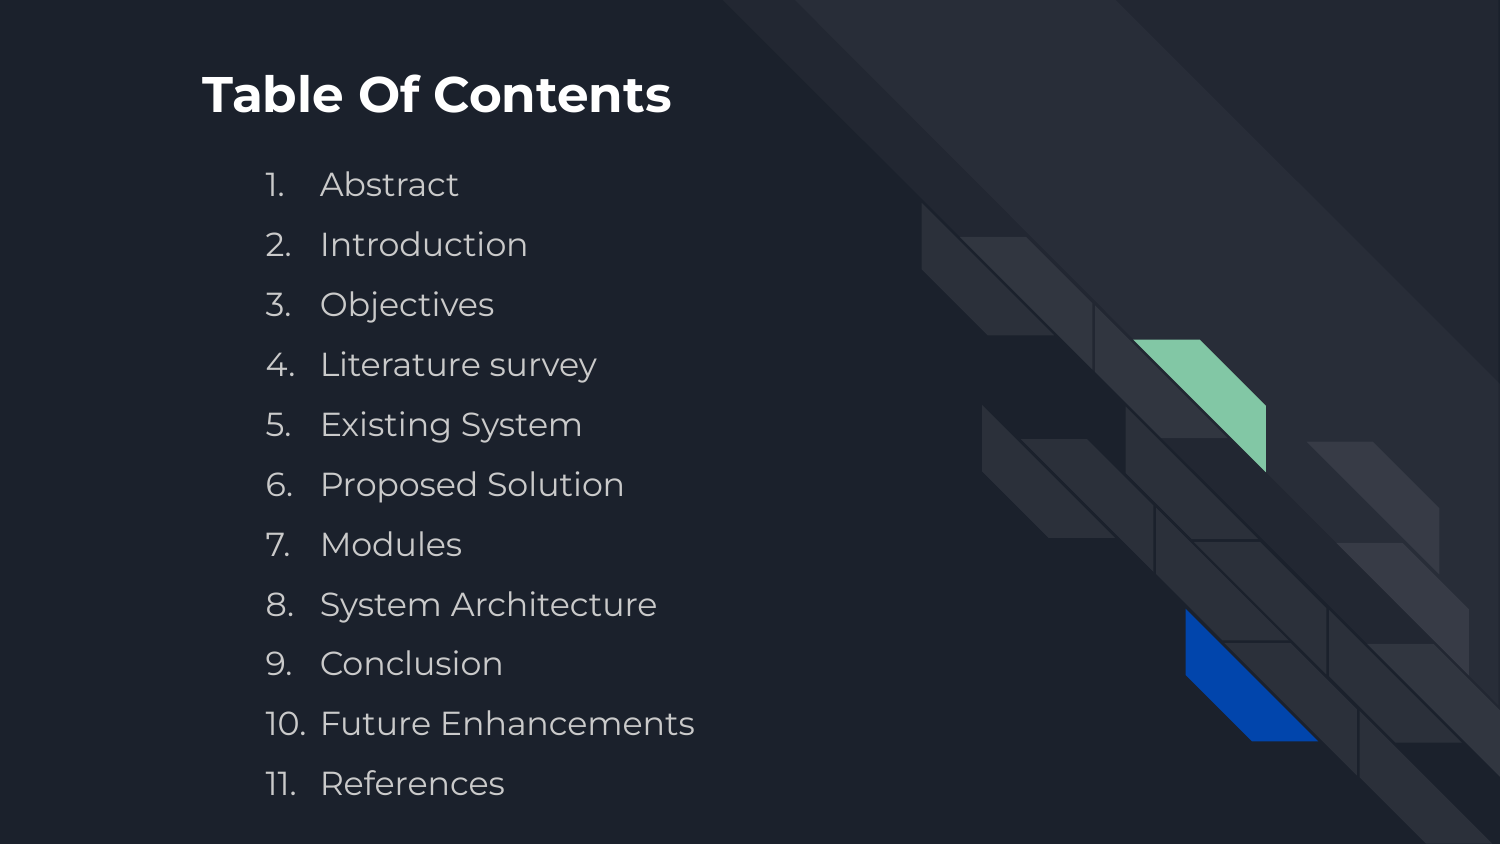

# Table Of Contents
Abstract
Introduction
Objectives
Literature survey
Existing System
Proposed Solution
Modules
System Architecture
Conclusion
Future Enhancements
References